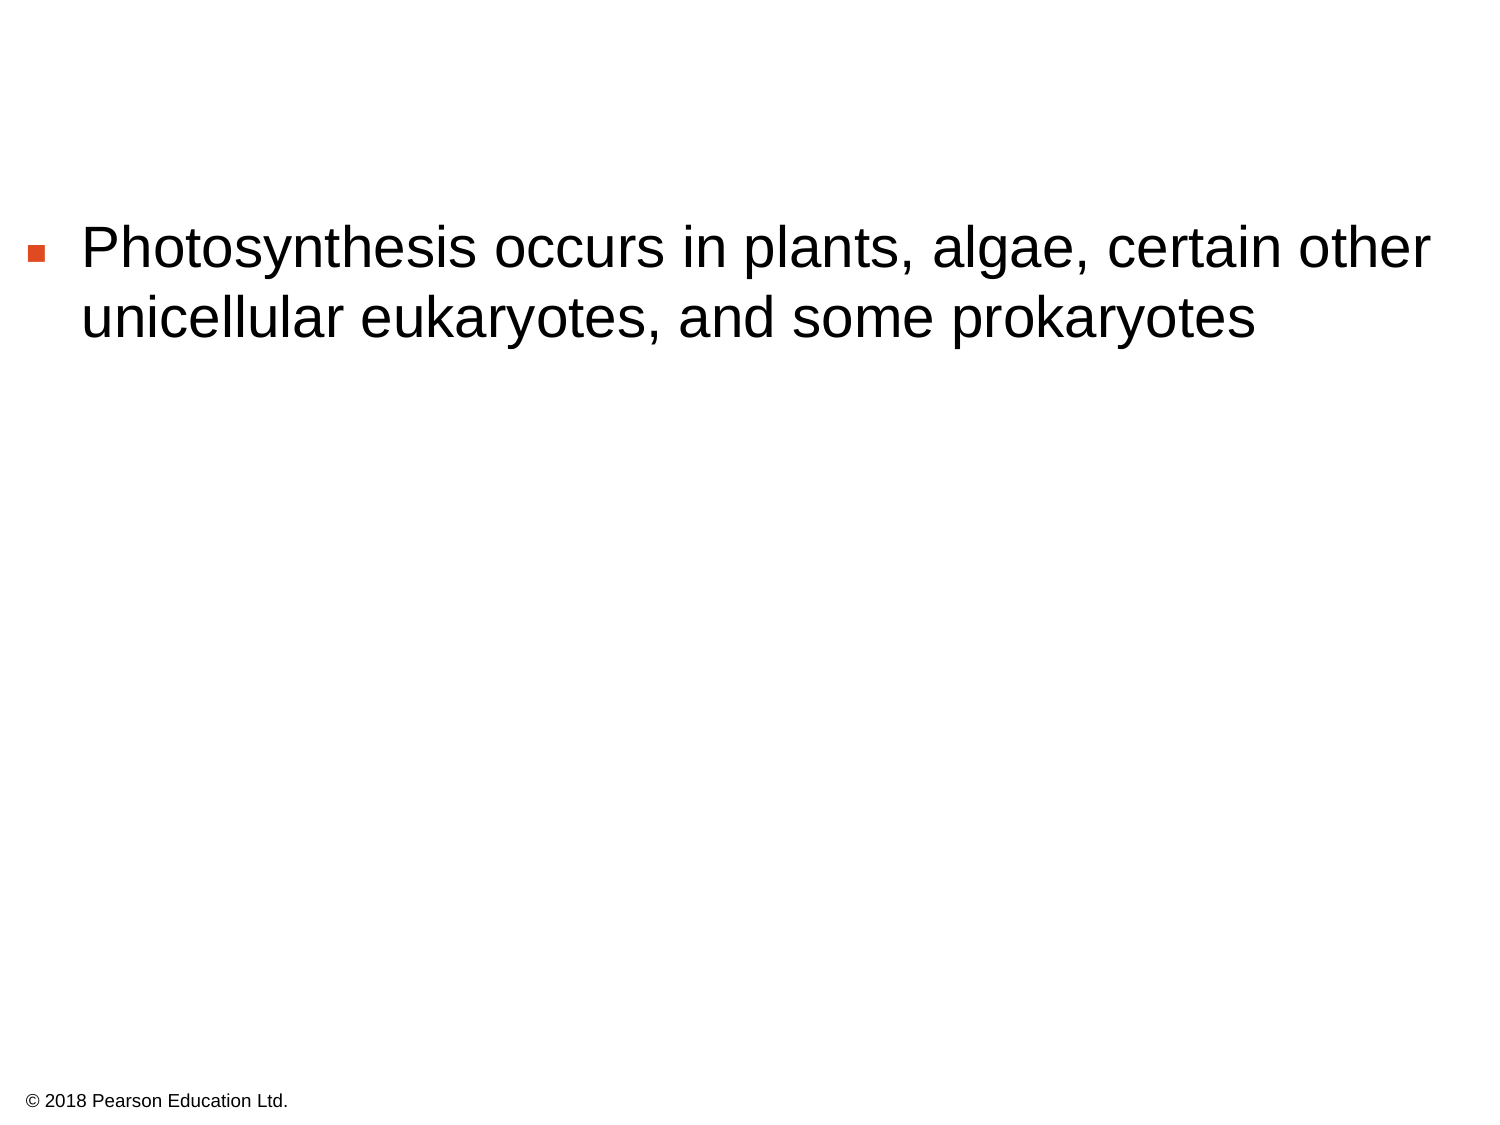

Photosynthesis occurs in plants, algae, certain other unicellular eukaryotes, and some prokaryotes
© 2018 Pearson Education Ltd.